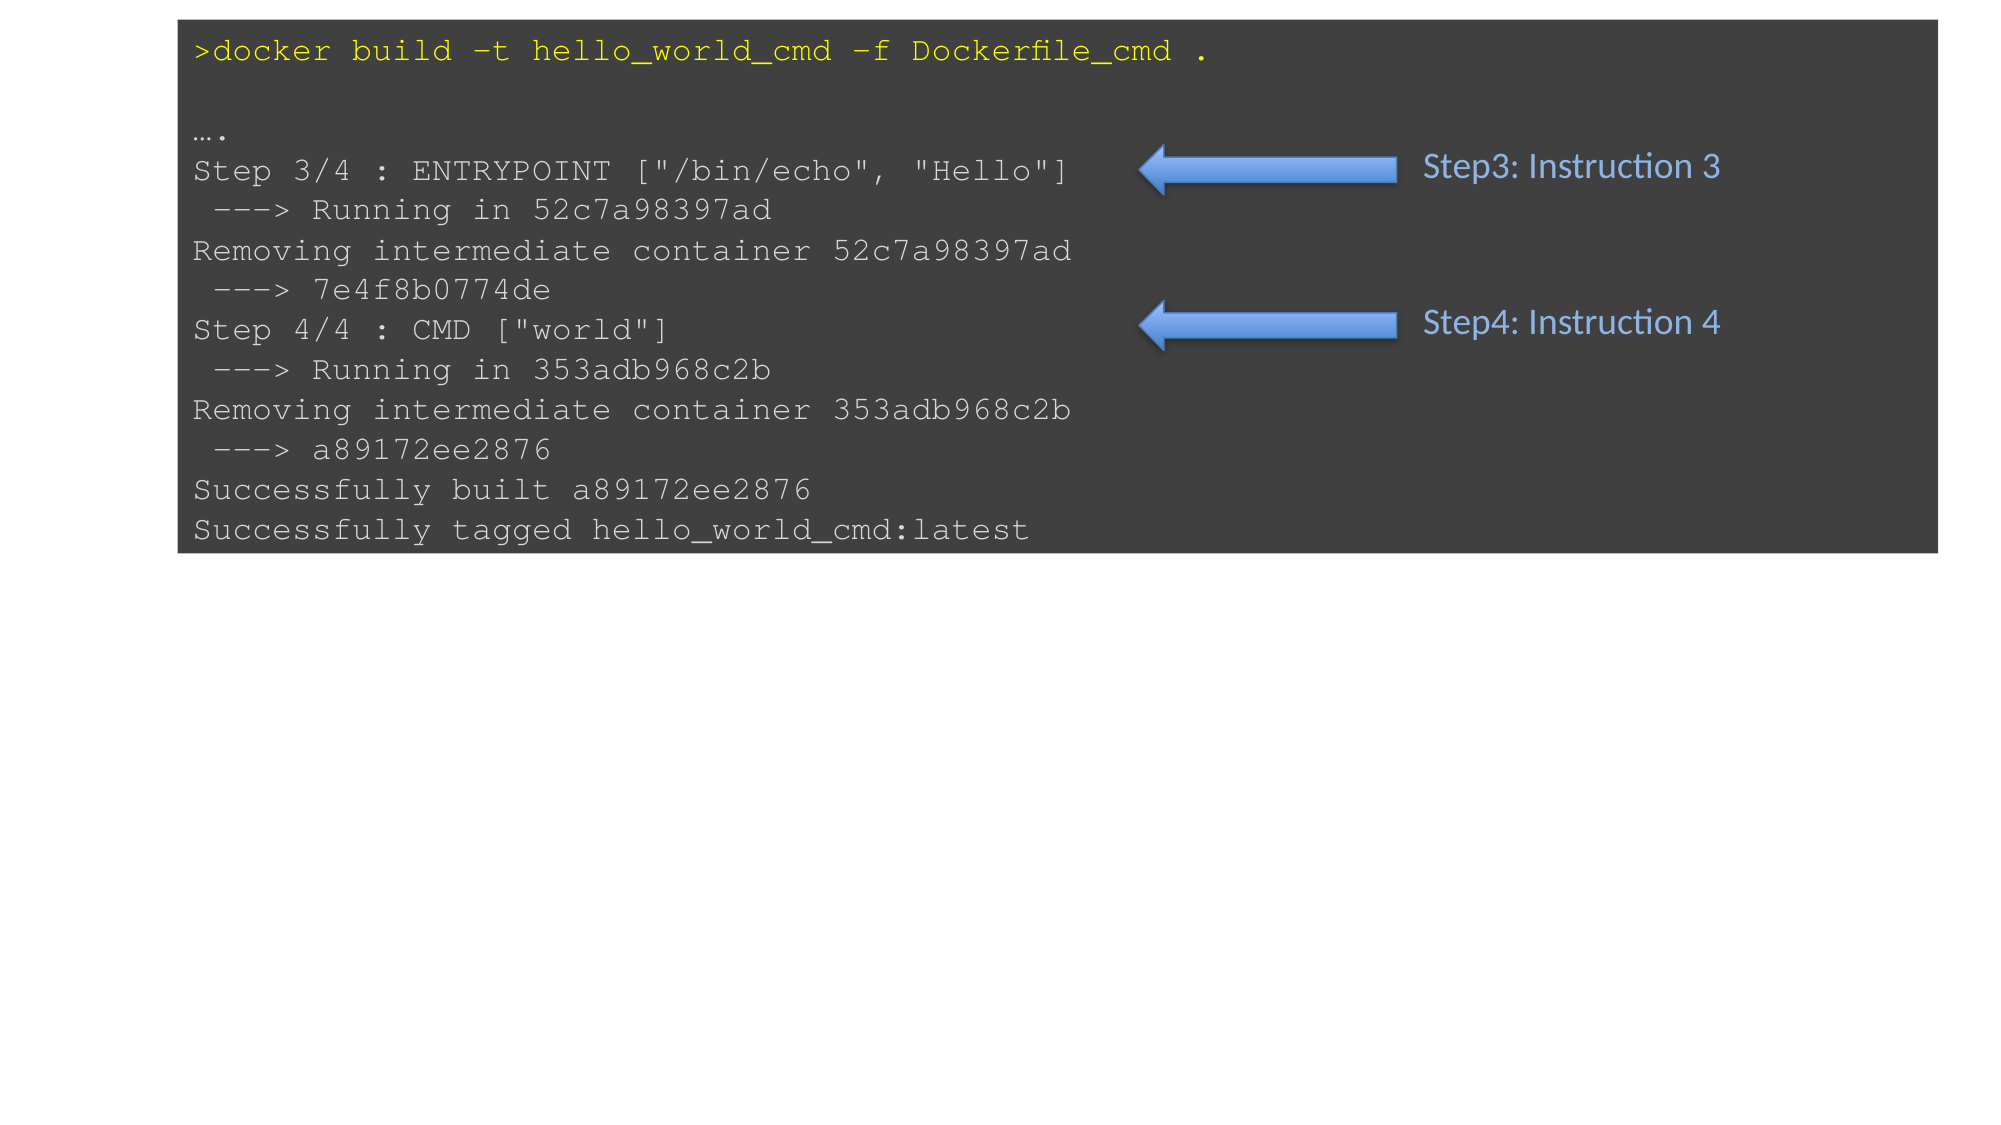

>docker build -t hello_world_cmd -f Dockerfile_cmd .

….
Step 3/4 : ENTRYPOINT ["/bin/echo", "Hello"]
 ---> Running in 52c7a98397ad
Removing intermediate container 52c7a98397ad
 ---> 7e4f8b0774de
Step 4/4 : CMD ["world"]
 ---> Running in 353adb968c2b
Removing intermediate container 353adb968c2b
 ---> a89172ee2876
Successfully built a89172ee2876
Successfully tagged hello_world_cmd:latest
Step3: Instruction 3

Step4: Instruction 4